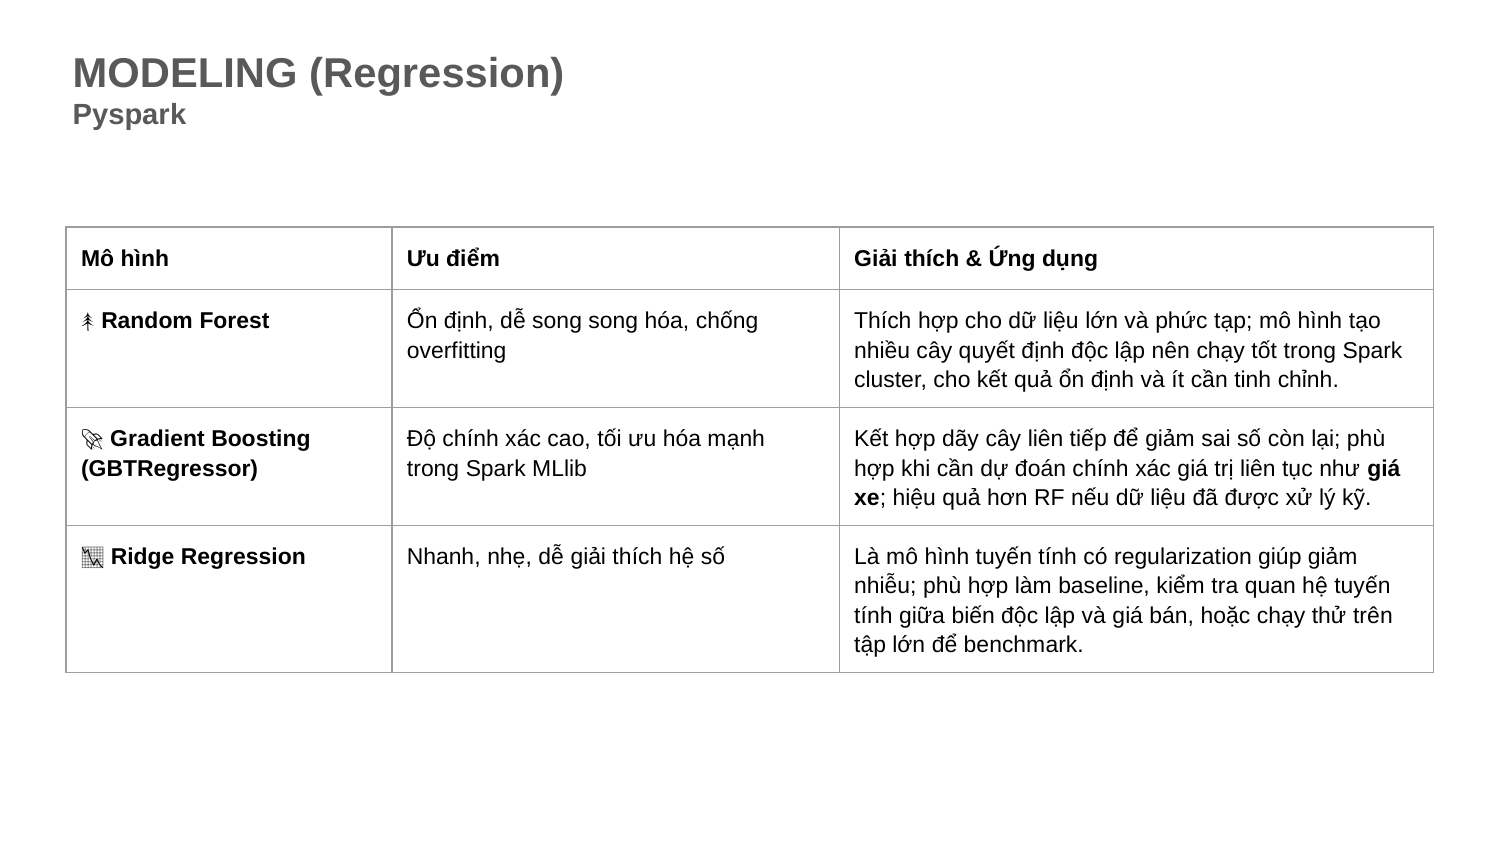

MODELING (Regression)
Pyspark

| Mô hình | Ưu điểm | Giải thích & Ứng dụng |
| --- | --- | --- |
| 🌲 Random Forest | Ổn định, dễ song song hóa, chống overfitting | Thích hợp cho dữ liệu lớn và phức tạp; mô hình tạo nhiều cây quyết định độc lập nên chạy tốt trong Spark cluster, cho kết quả ổn định và ít cần tinh chỉnh. |
| 🚀 Gradient Boosting (GBTRegressor) | Độ chính xác cao, tối ưu hóa mạnh trong Spark MLlib | Kết hợp dãy cây liên tiếp để giảm sai số còn lại; phù hợp khi cần dự đoán chính xác giá trị liên tục như giá xe; hiệu quả hơn RF nếu dữ liệu đã được xử lý kỹ. |
| 📉 Ridge Regression | Nhanh, nhẹ, dễ giải thích hệ số | Là mô hình tuyến tính có regularization giúp giảm nhiễu; phù hợp làm baseline, kiểm tra quan hệ tuyến tính giữa biến độc lập và giá bán, hoặc chạy thử trên tập lớn để benchmark. |